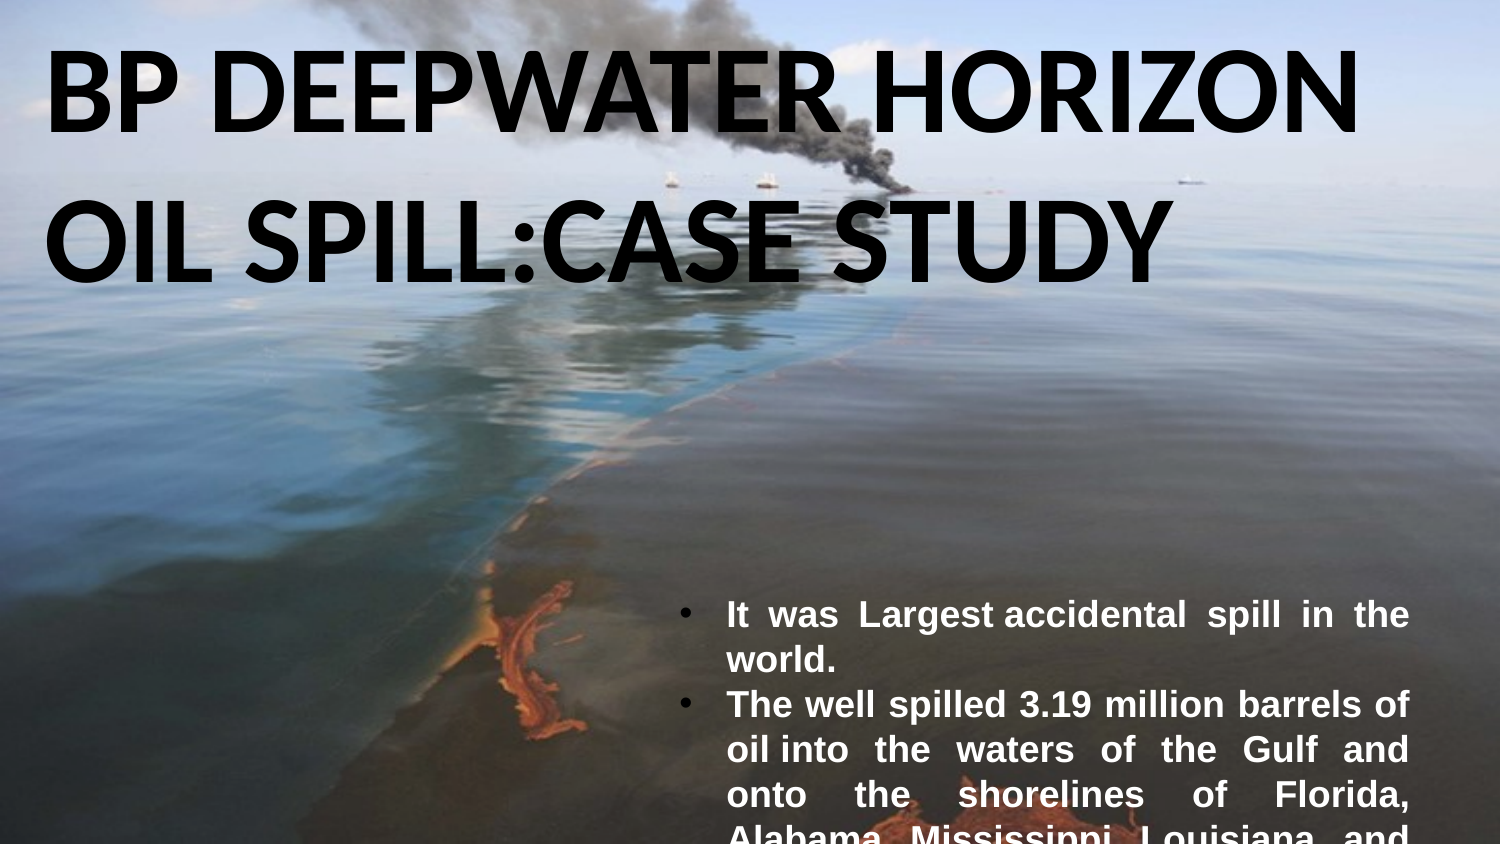

BP DEEPWATER HORIZON OIL SPILL:CASE STUDY
It was Largest accidental spill in the world.
The well spilled 3.19 million barrels of oil into the waters of the Gulf and onto the shorelines of Florida, Alabama, Mississippi, Louisiana, and Texas.